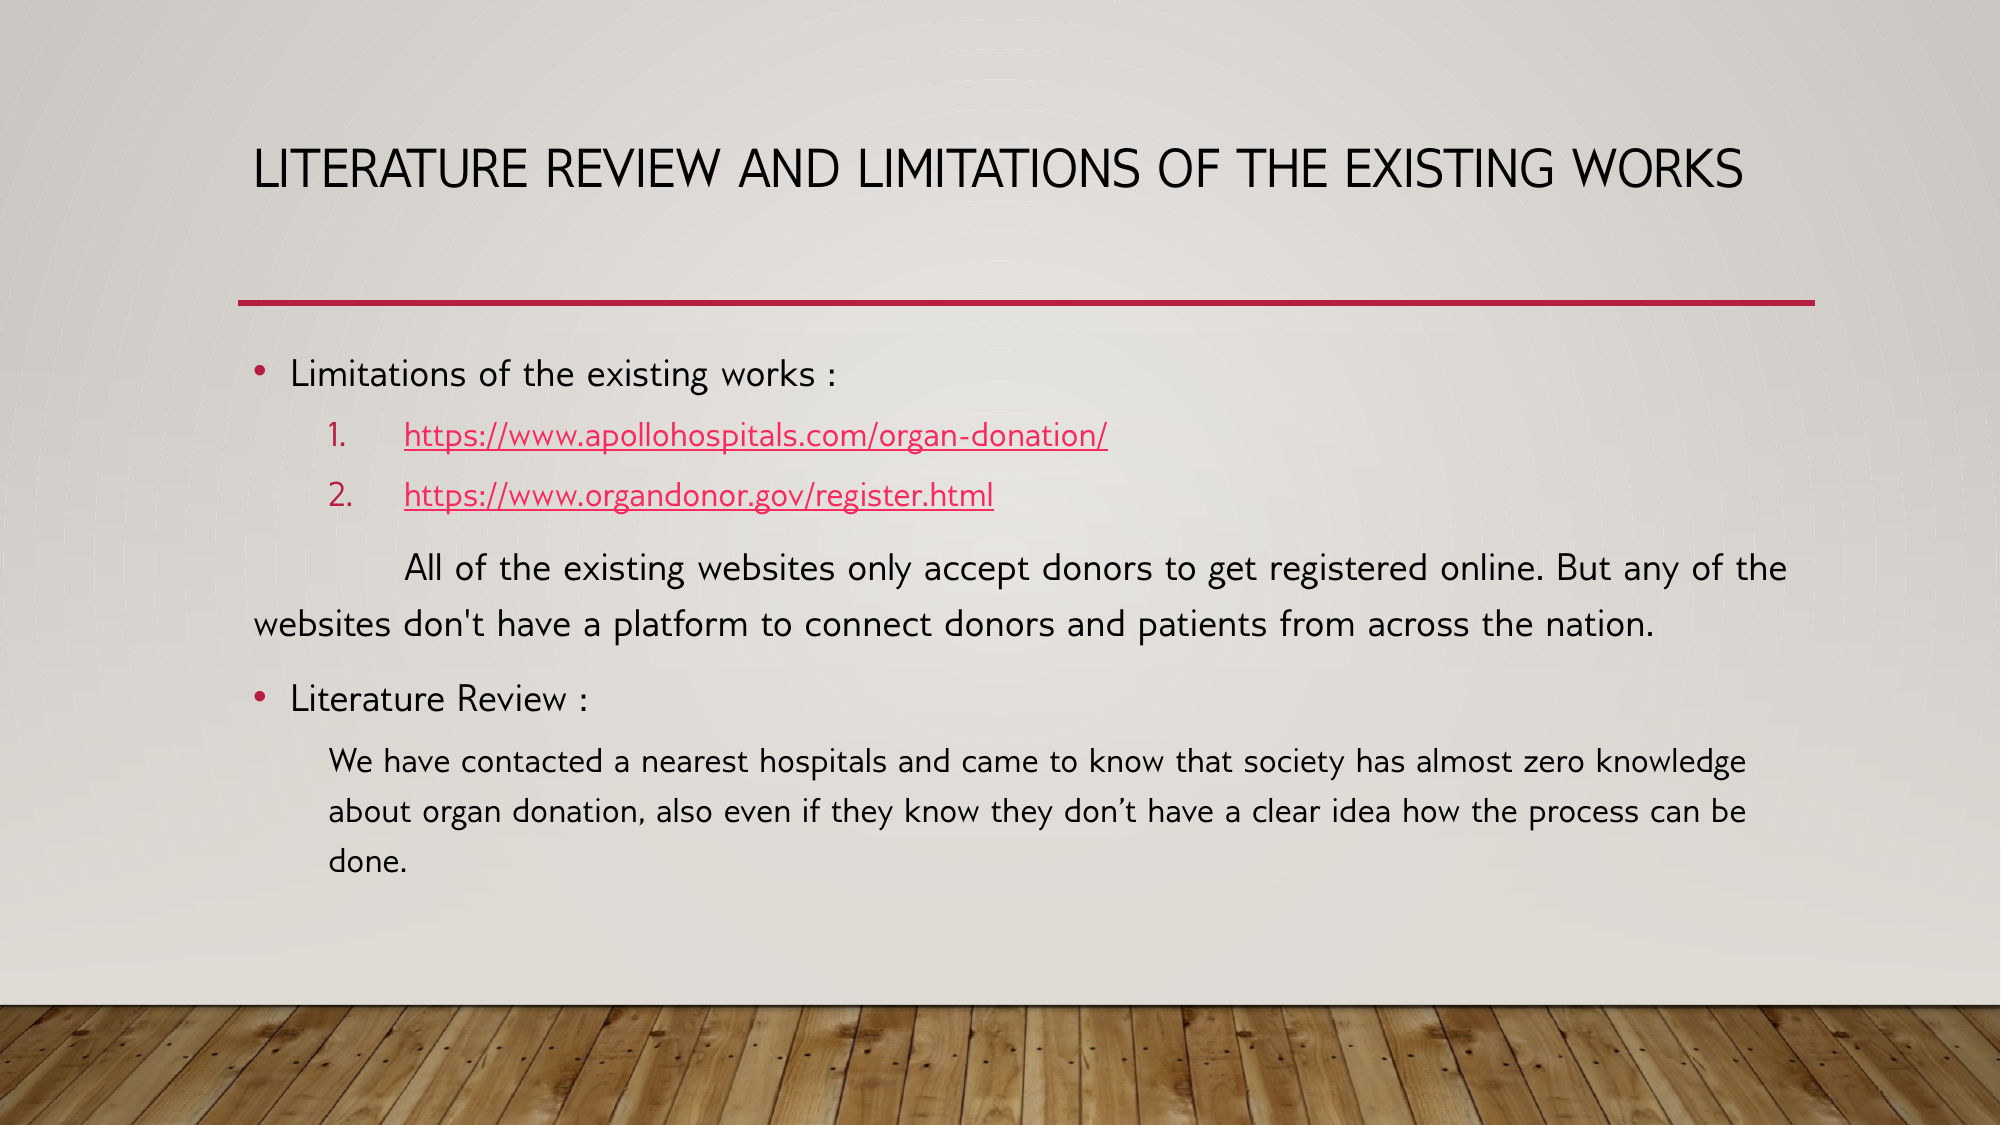

# Literature review and limitations of the existing works
Limitations of the existing works :
https://www.apollohospitals.com/organ-donation/
https://www.organdonor.gov/register.html
	 All of the existing websites only accept donors to get registered online. But any of the websites don't have a platform to connect donors and patients from across the nation.
Literature Review :
We have contacted a nearest hospitals and came to know that society has almost zero knowledge about organ donation, also even if they know they don’t have a clear idea how the process can be done.